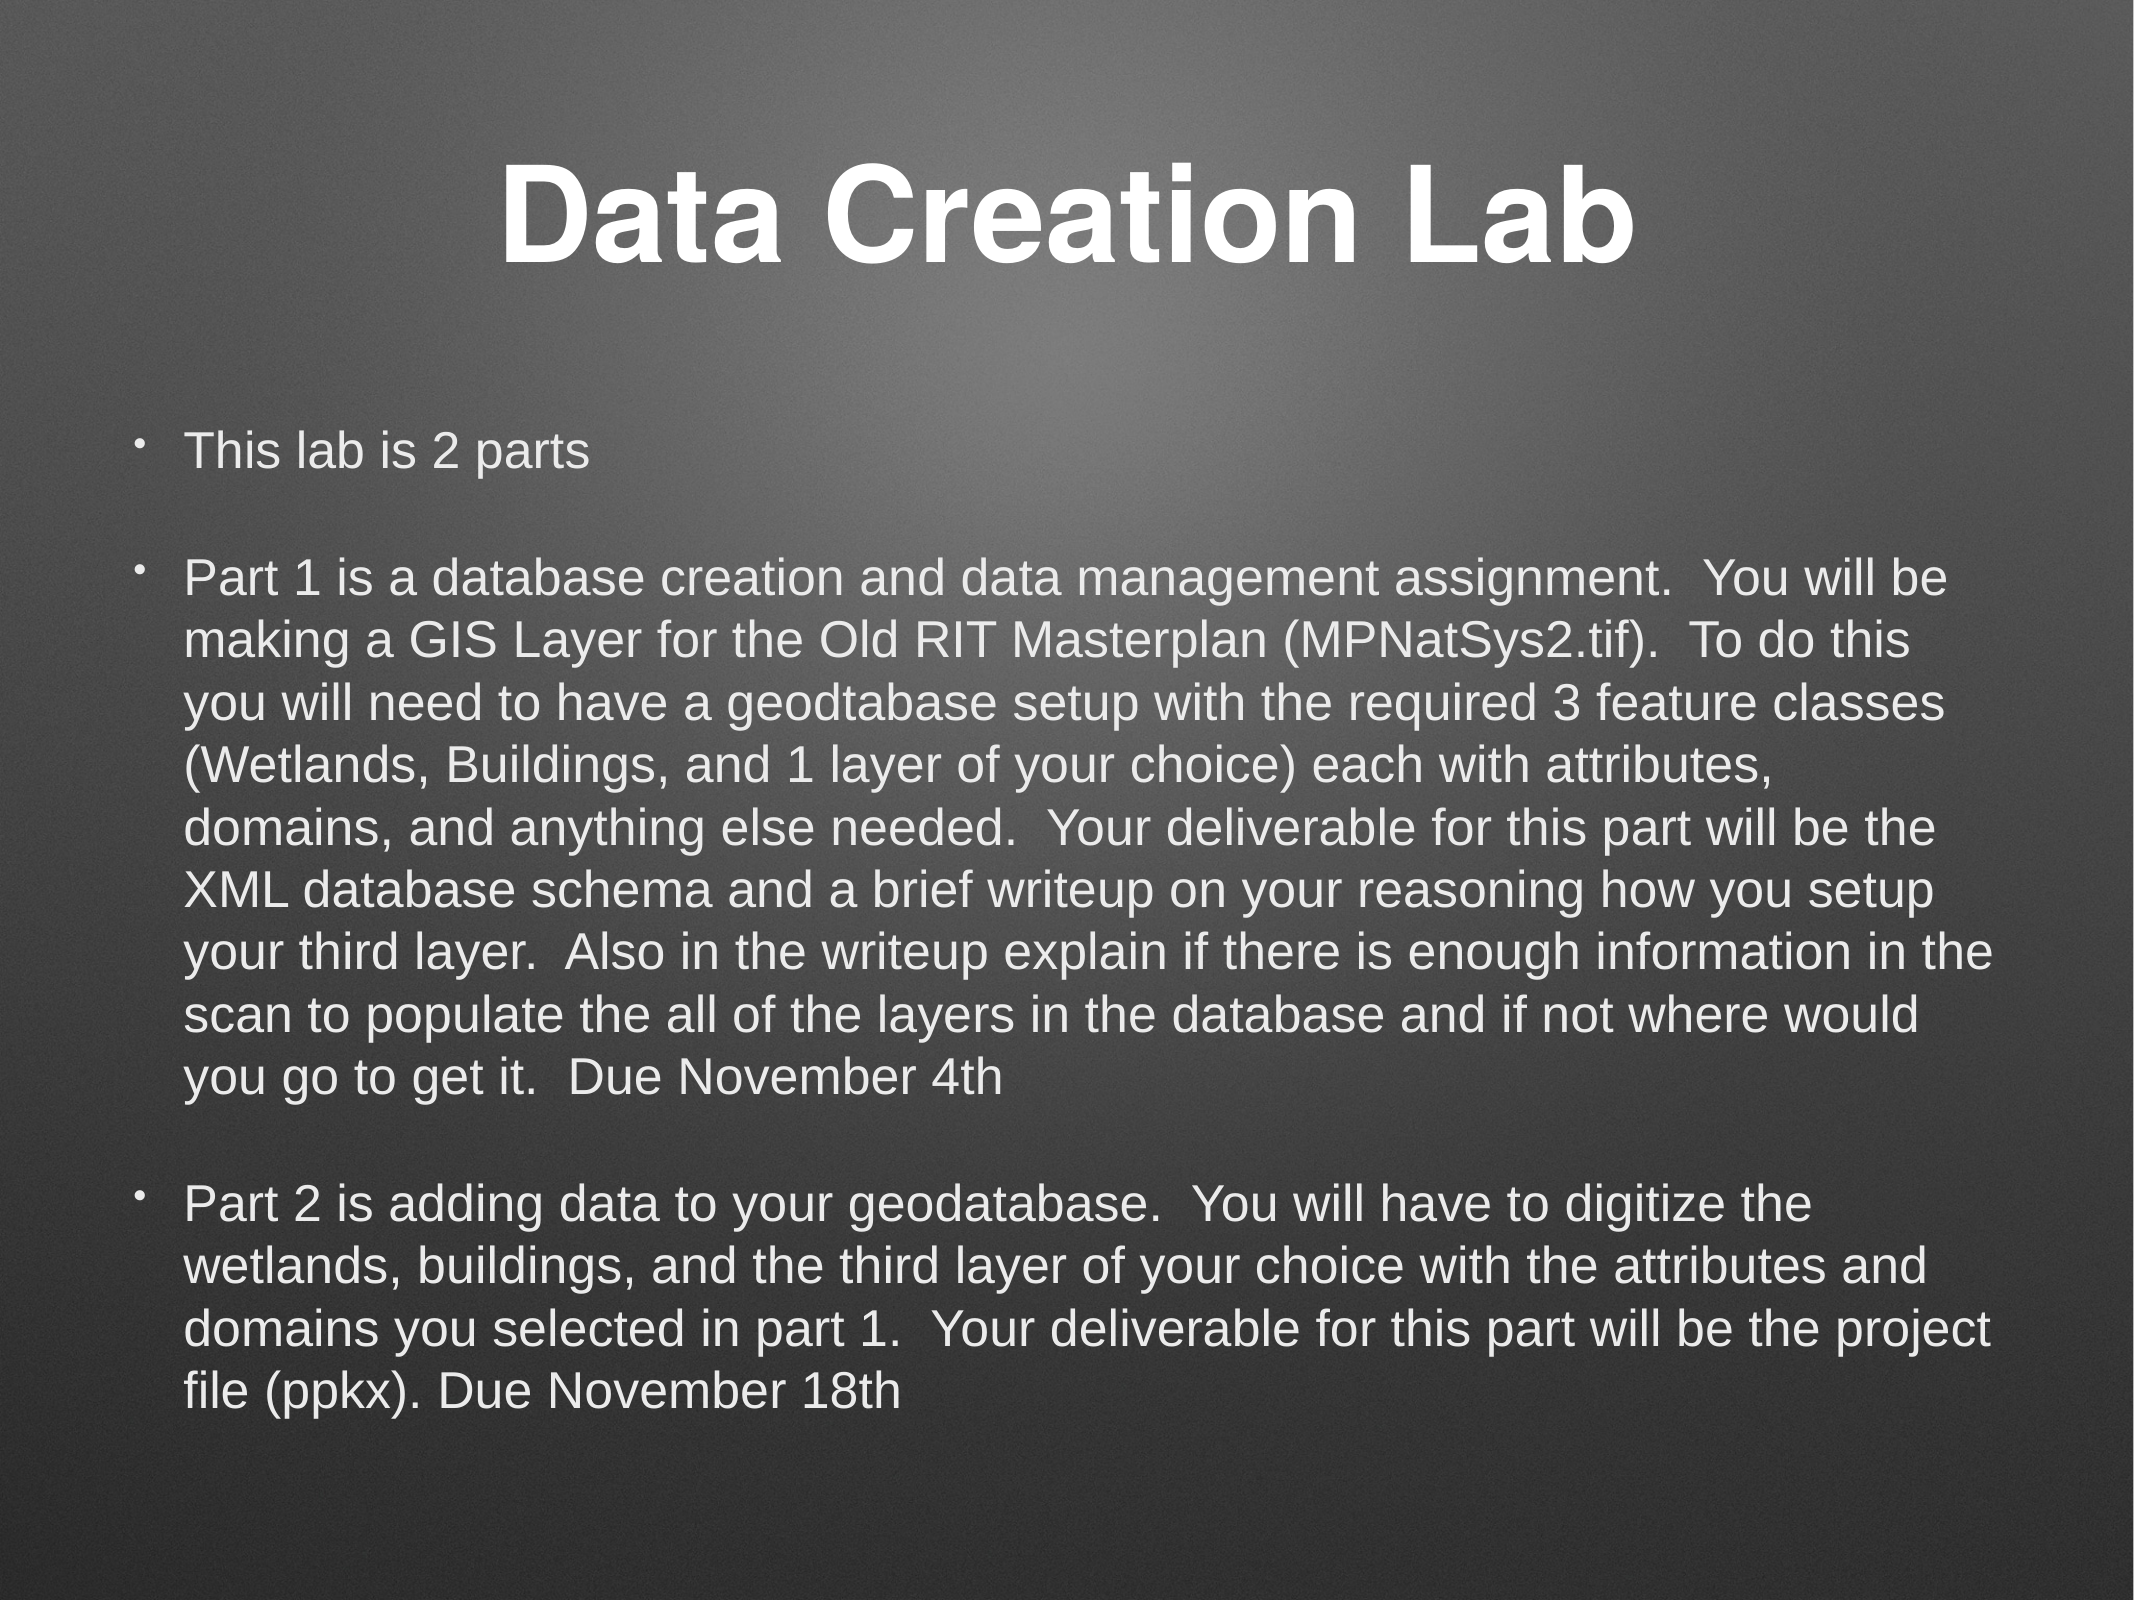

# Data Creation Lab
This lab is 2 parts
Part 1 is a database creation and data management assignment.  You will be making a GIS Layer for the Old RIT Masterplan (MPNatSys2.tif).  To do this you will need to have a geodtabase setup with the required 3 feature classes (Wetlands, Buildings, and 1 layer of your choice) each with attributes, domains, and anything else needed.  Your deliverable for this part will be the XML database schema and a brief writeup on your reasoning how you setup your third layer.  Also in the writeup explain if there is enough information in the scan to populate the all of the layers in the database and if not where would you go to get it.  Due November 4th
Part 2 is adding data to your geodatabase.  You will have to digitize the wetlands, buildings, and the third layer of your choice with the attributes and domains you selected in part 1.  Your deliverable for this part will be the project file (ppkx). Due November 18th